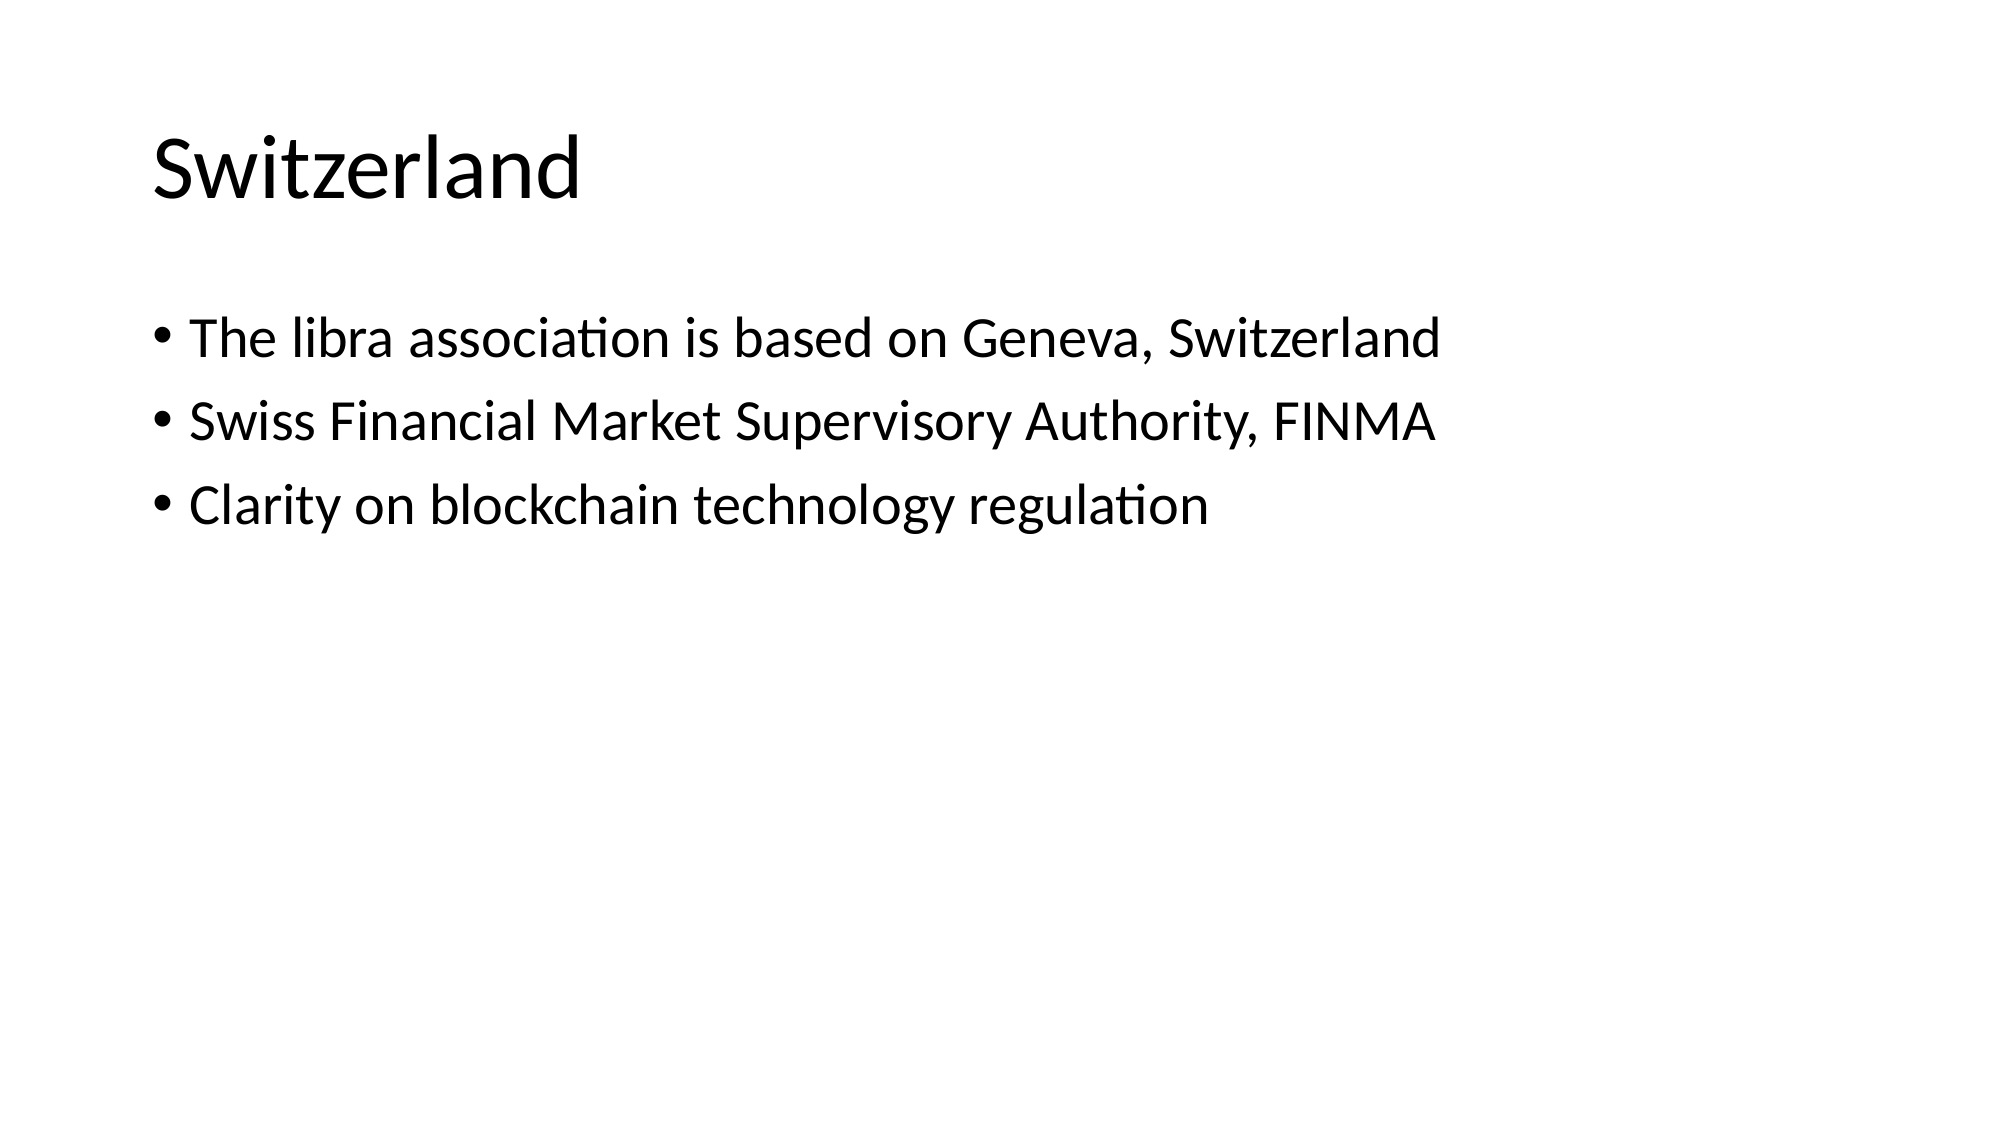

# Switzerland
The libra association is based on Geneva, Switzerland
Swiss Financial Market Supervisory Authority, FINMA
Clarity on blockchain technology regulation